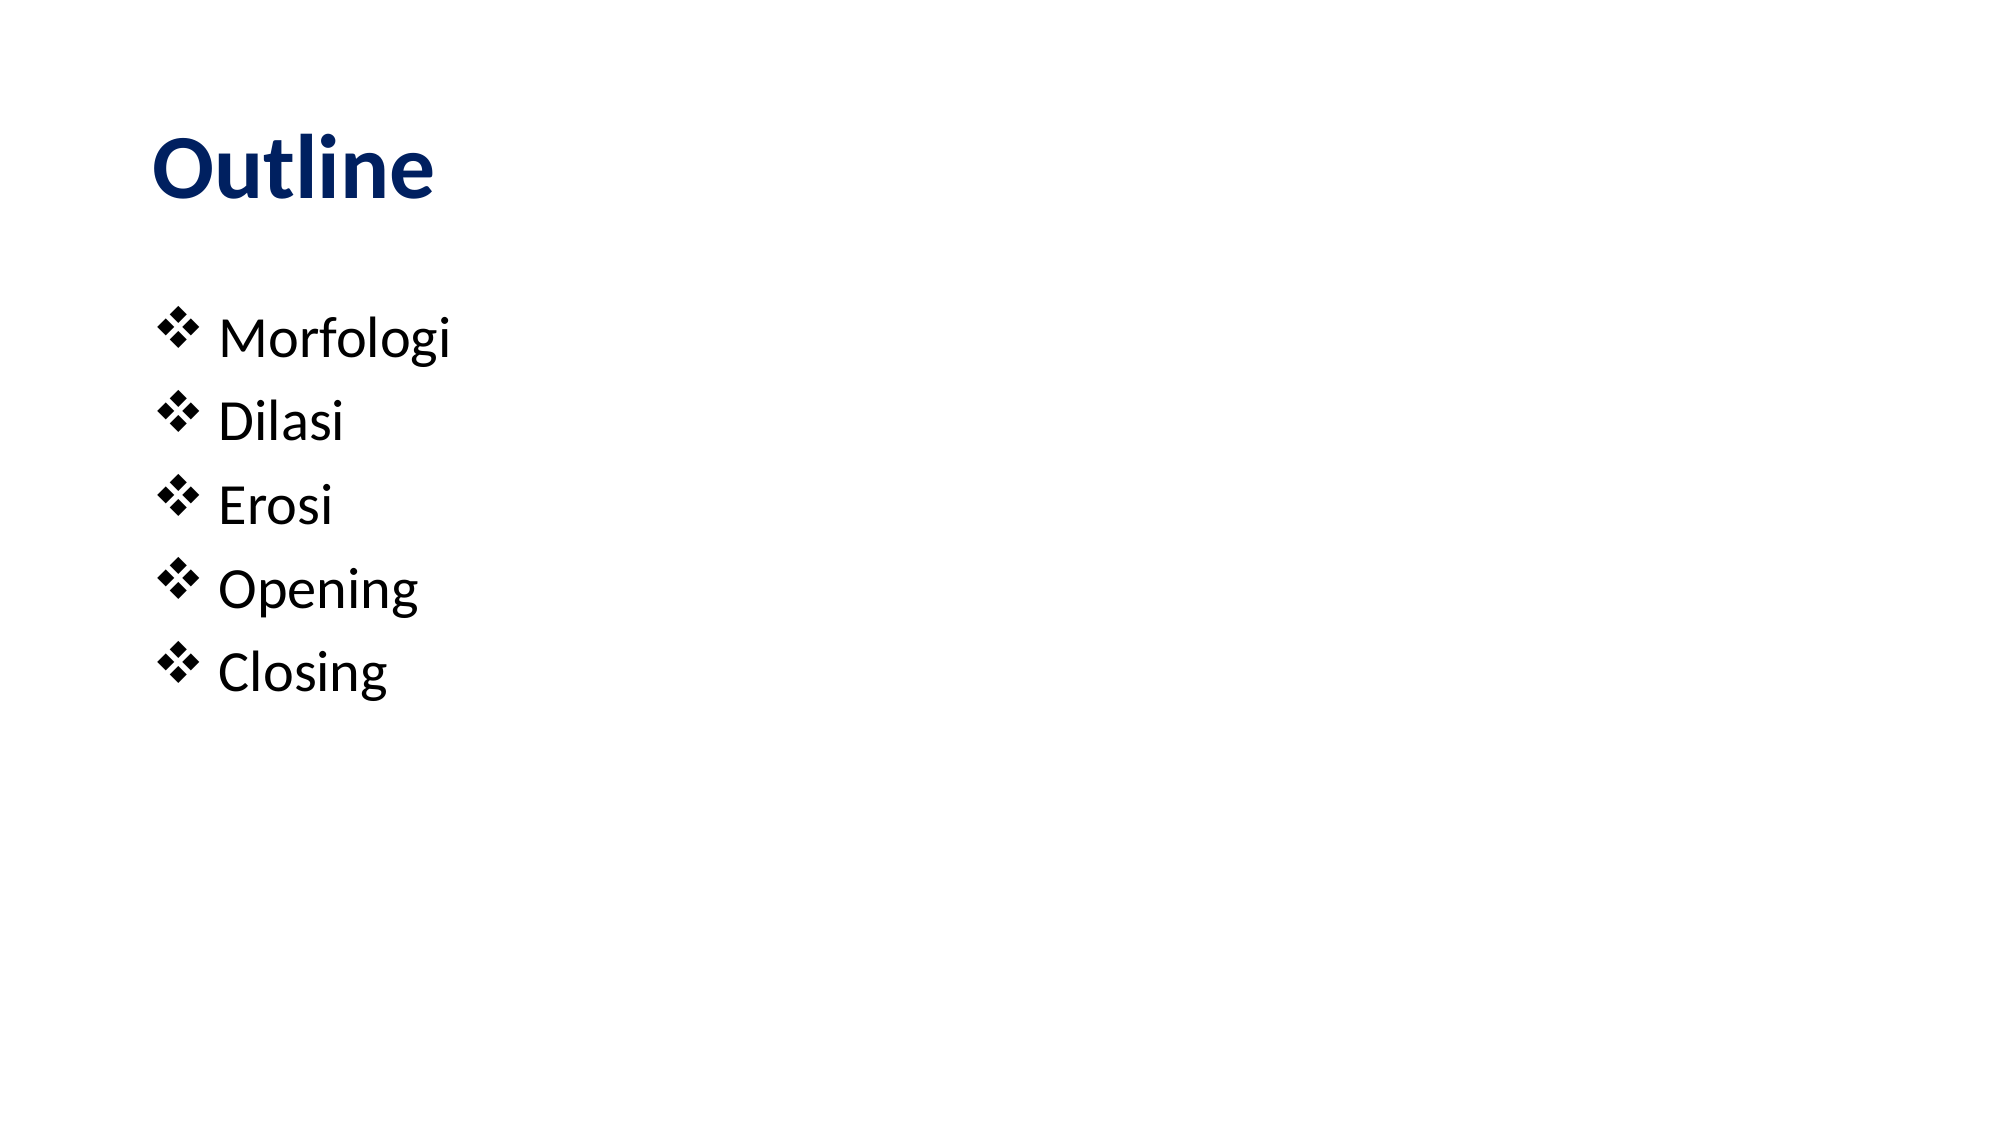

# Outline
 Morfologi
 Dilasi
 Erosi
 Opening
 Closing